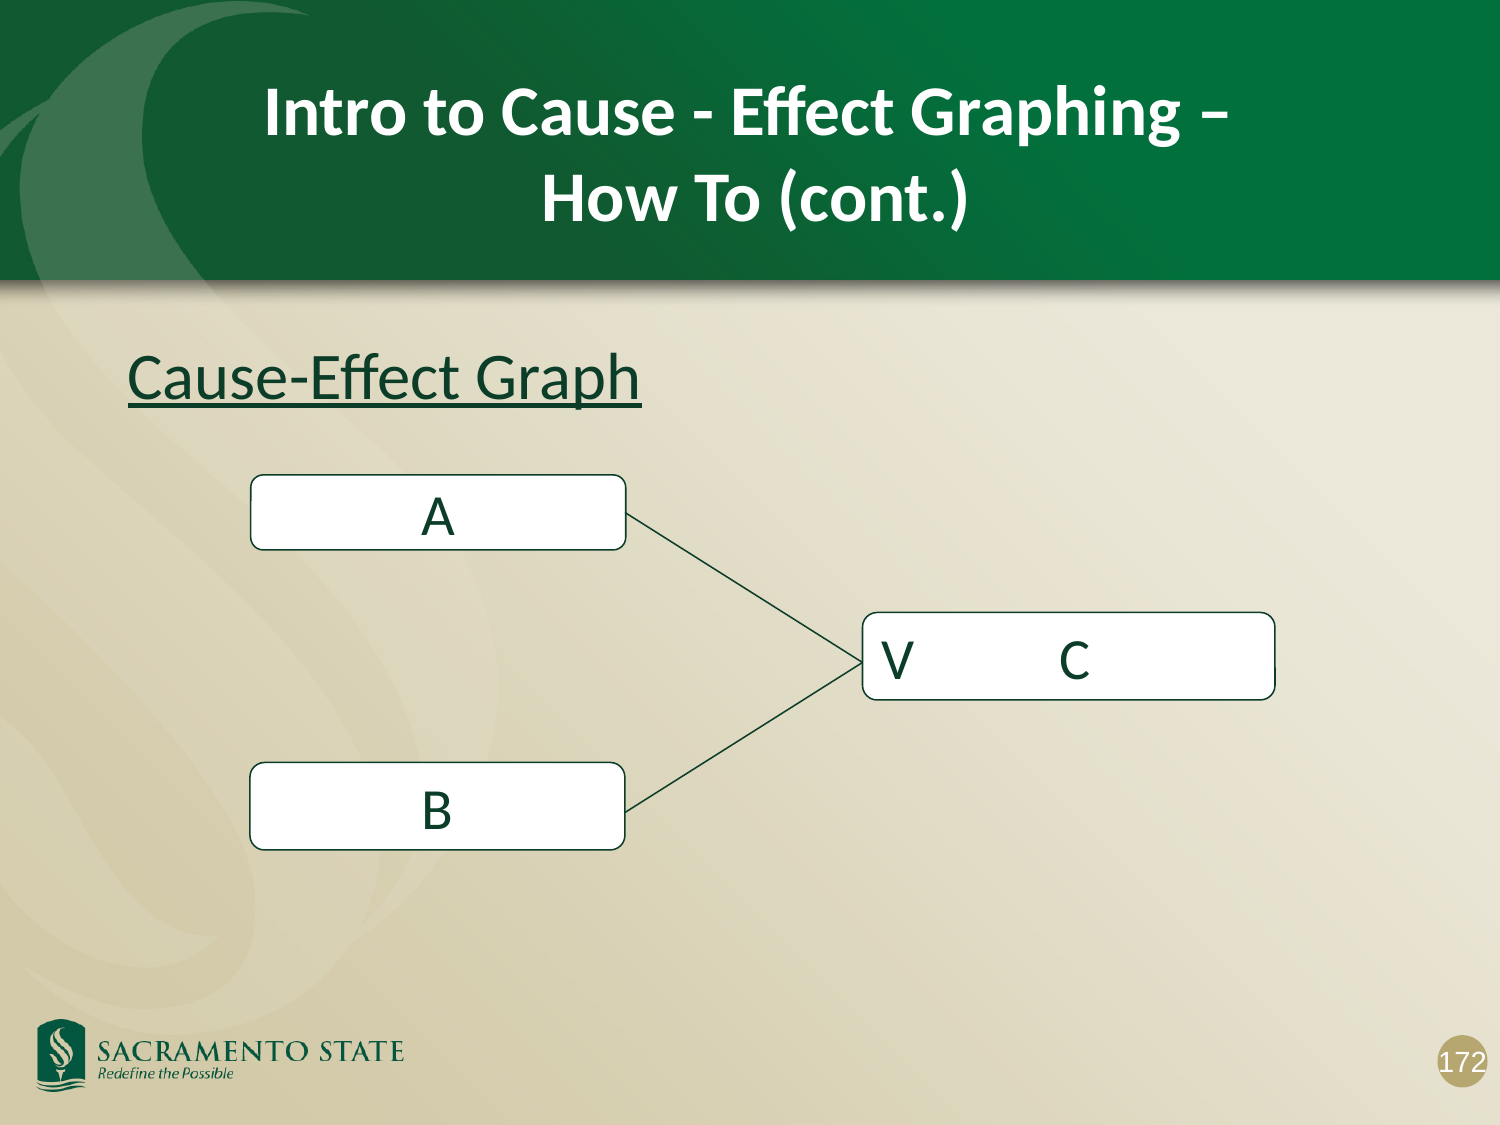

# Intro to Cause - Effect Graphing – How To (cont.)
Cause-Effect Graph
A

V           C

B
172